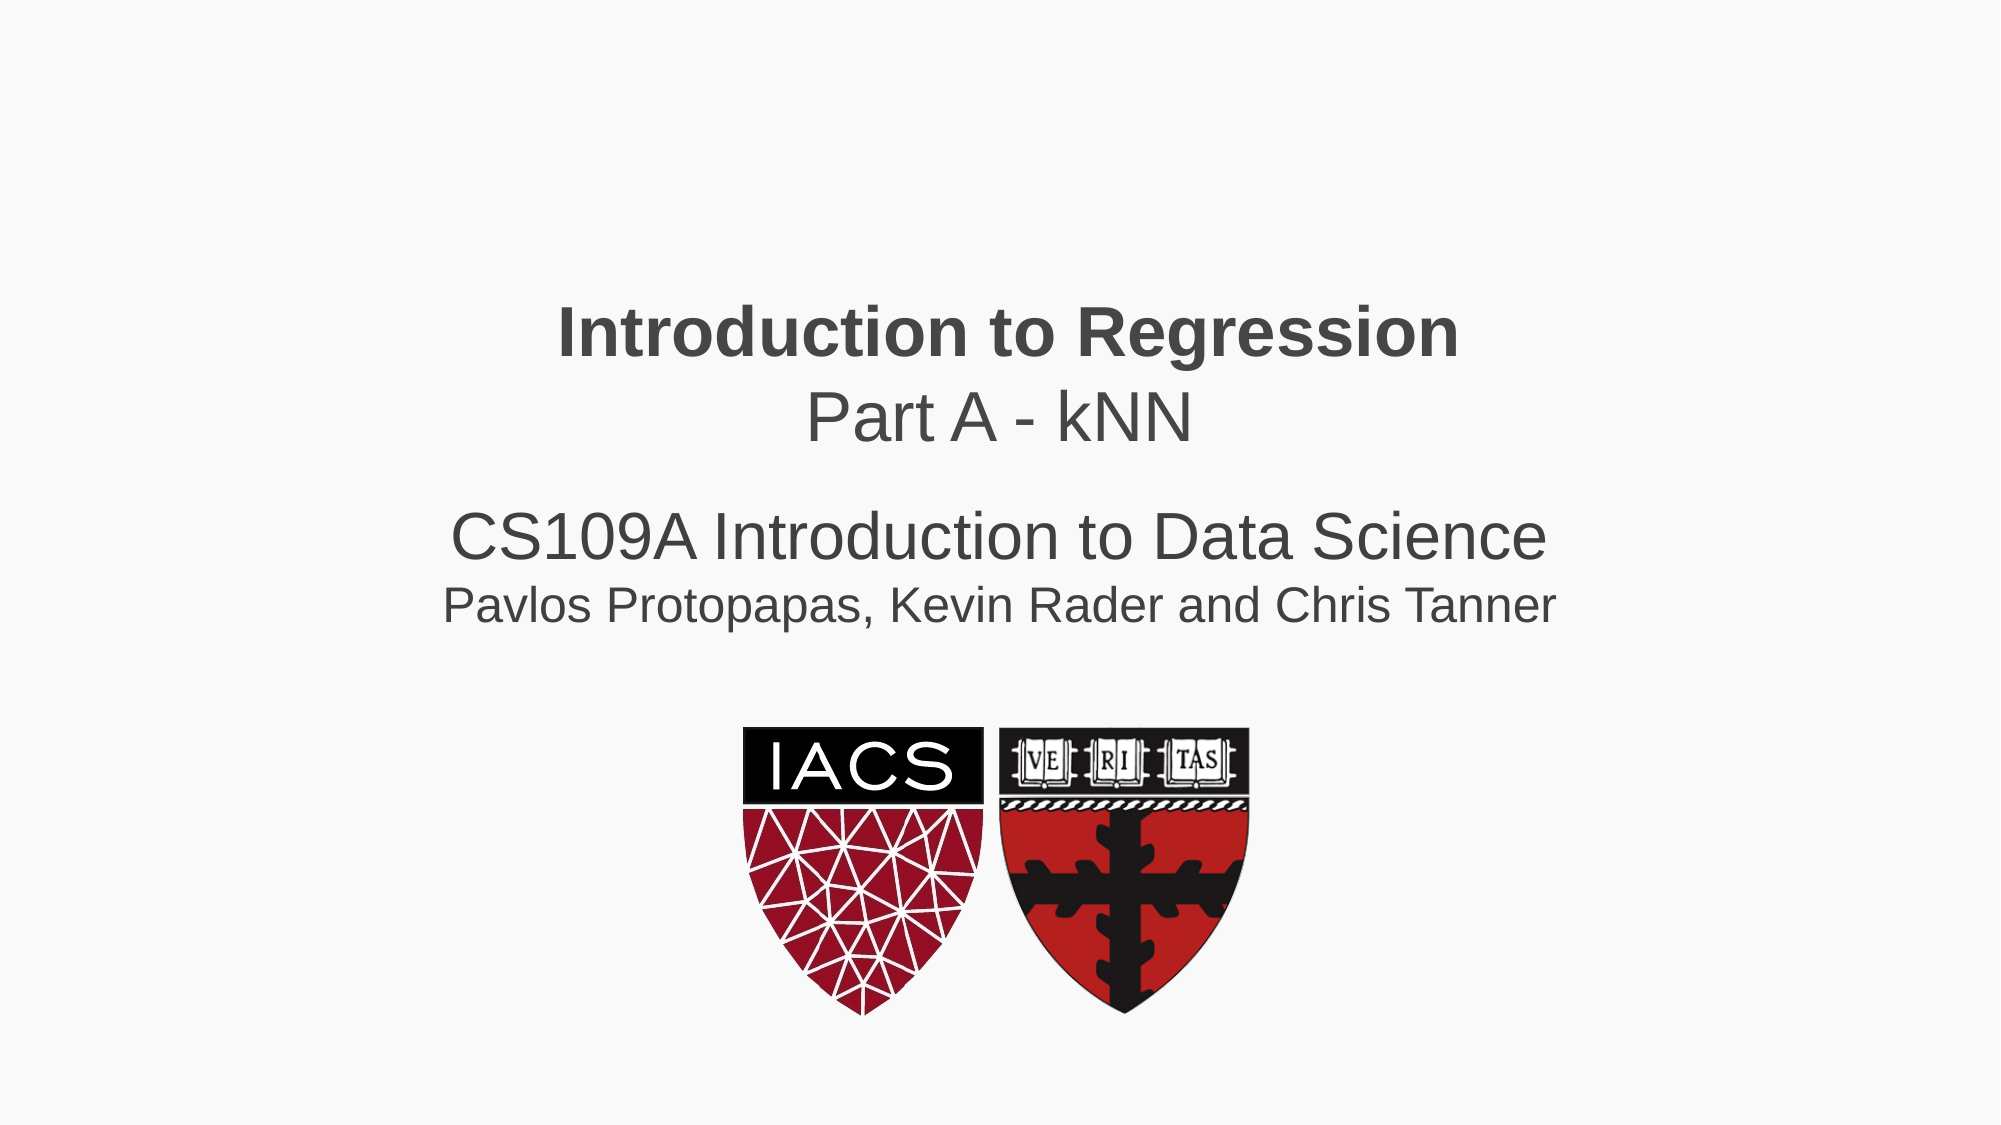

# Introduction to Regression Part A - kNN